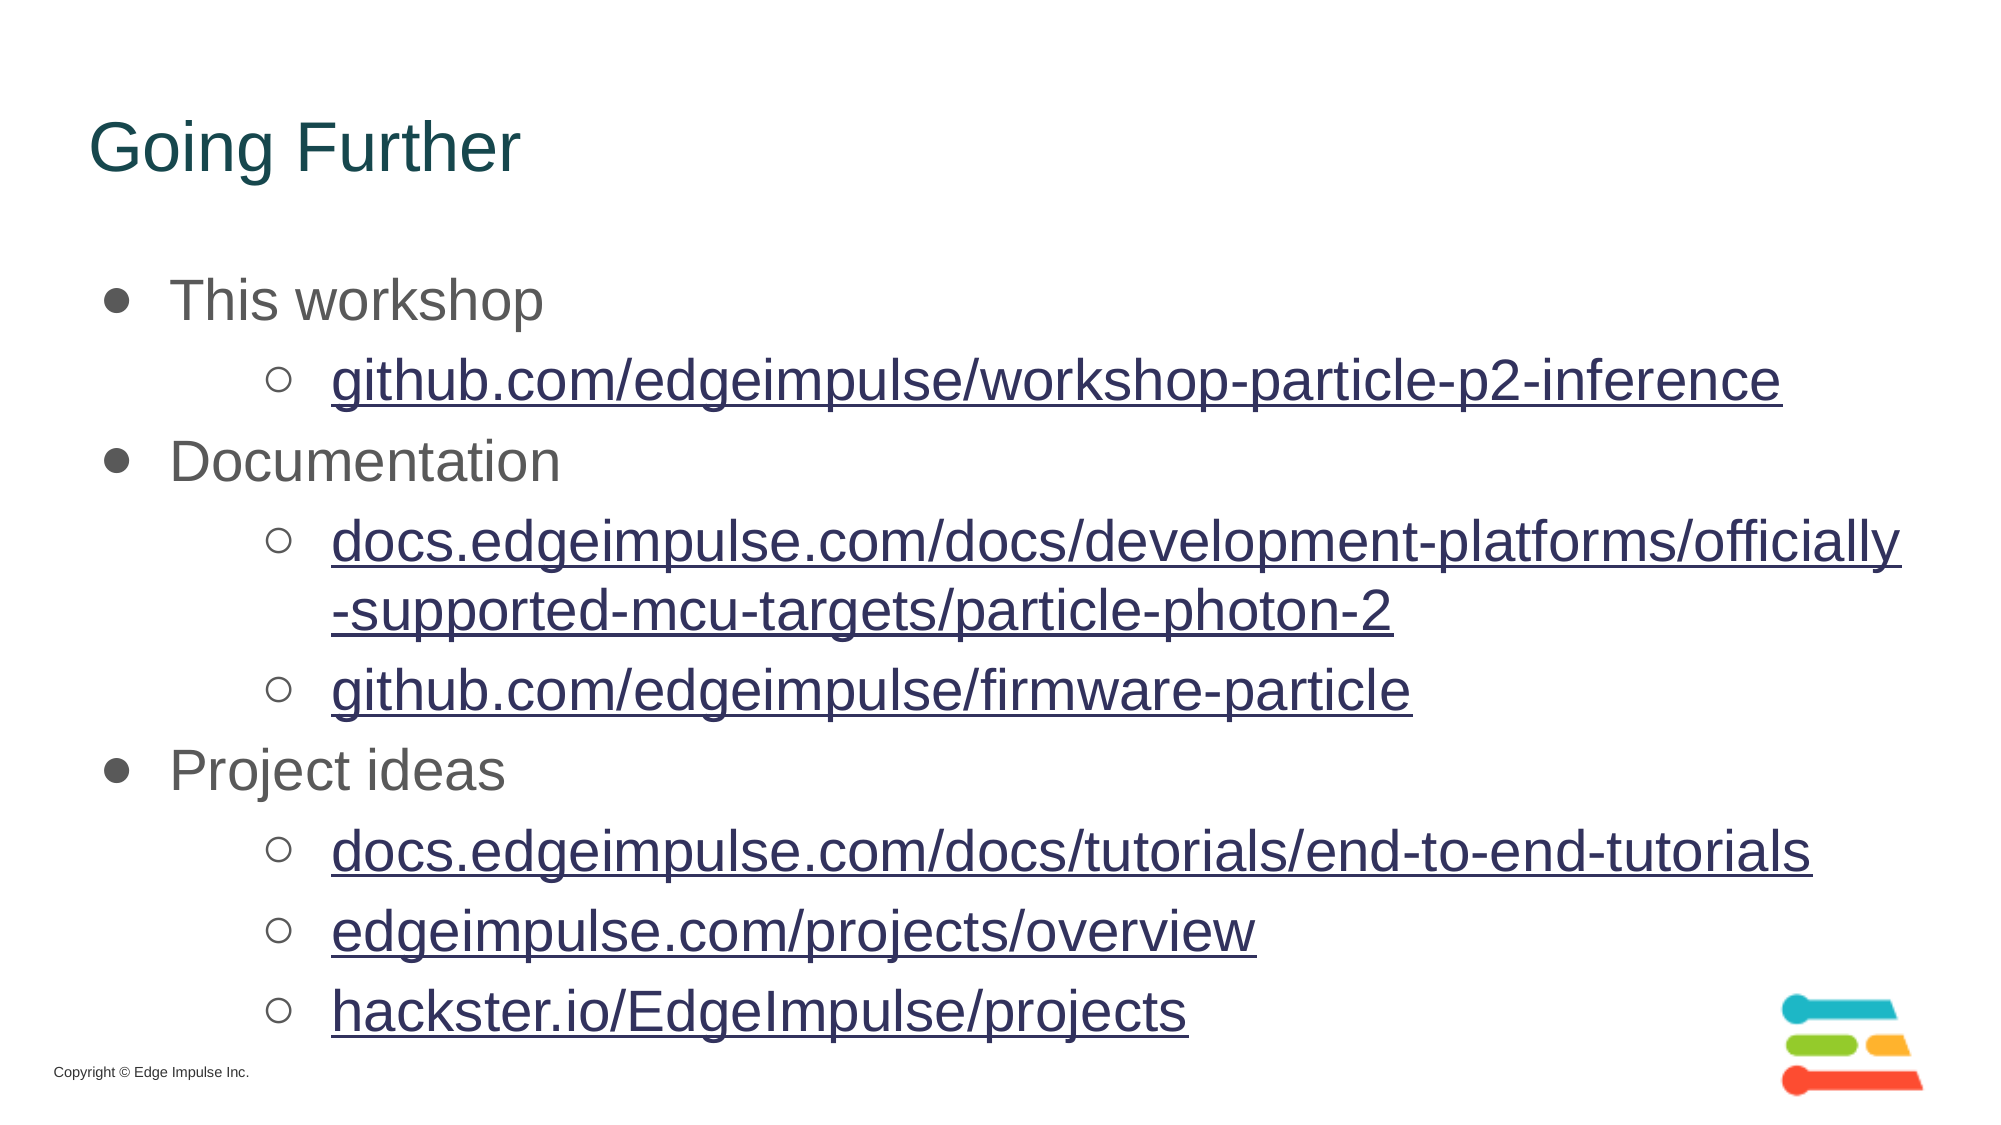

# Going Further
This workshop
github.com/edgeimpulse/workshop-particle-p2-inference
Documentation
docs.edgeimpulse.com/docs/development-platforms/officially-supported-mcu-targets/particle-photon-2
github.com/edgeimpulse/firmware-particle
Project ideas
docs.edgeimpulse.com/docs/tutorials/end-to-end-tutorials
edgeimpulse.com/projects/overview
hackster.io/EdgeImpulse/projects